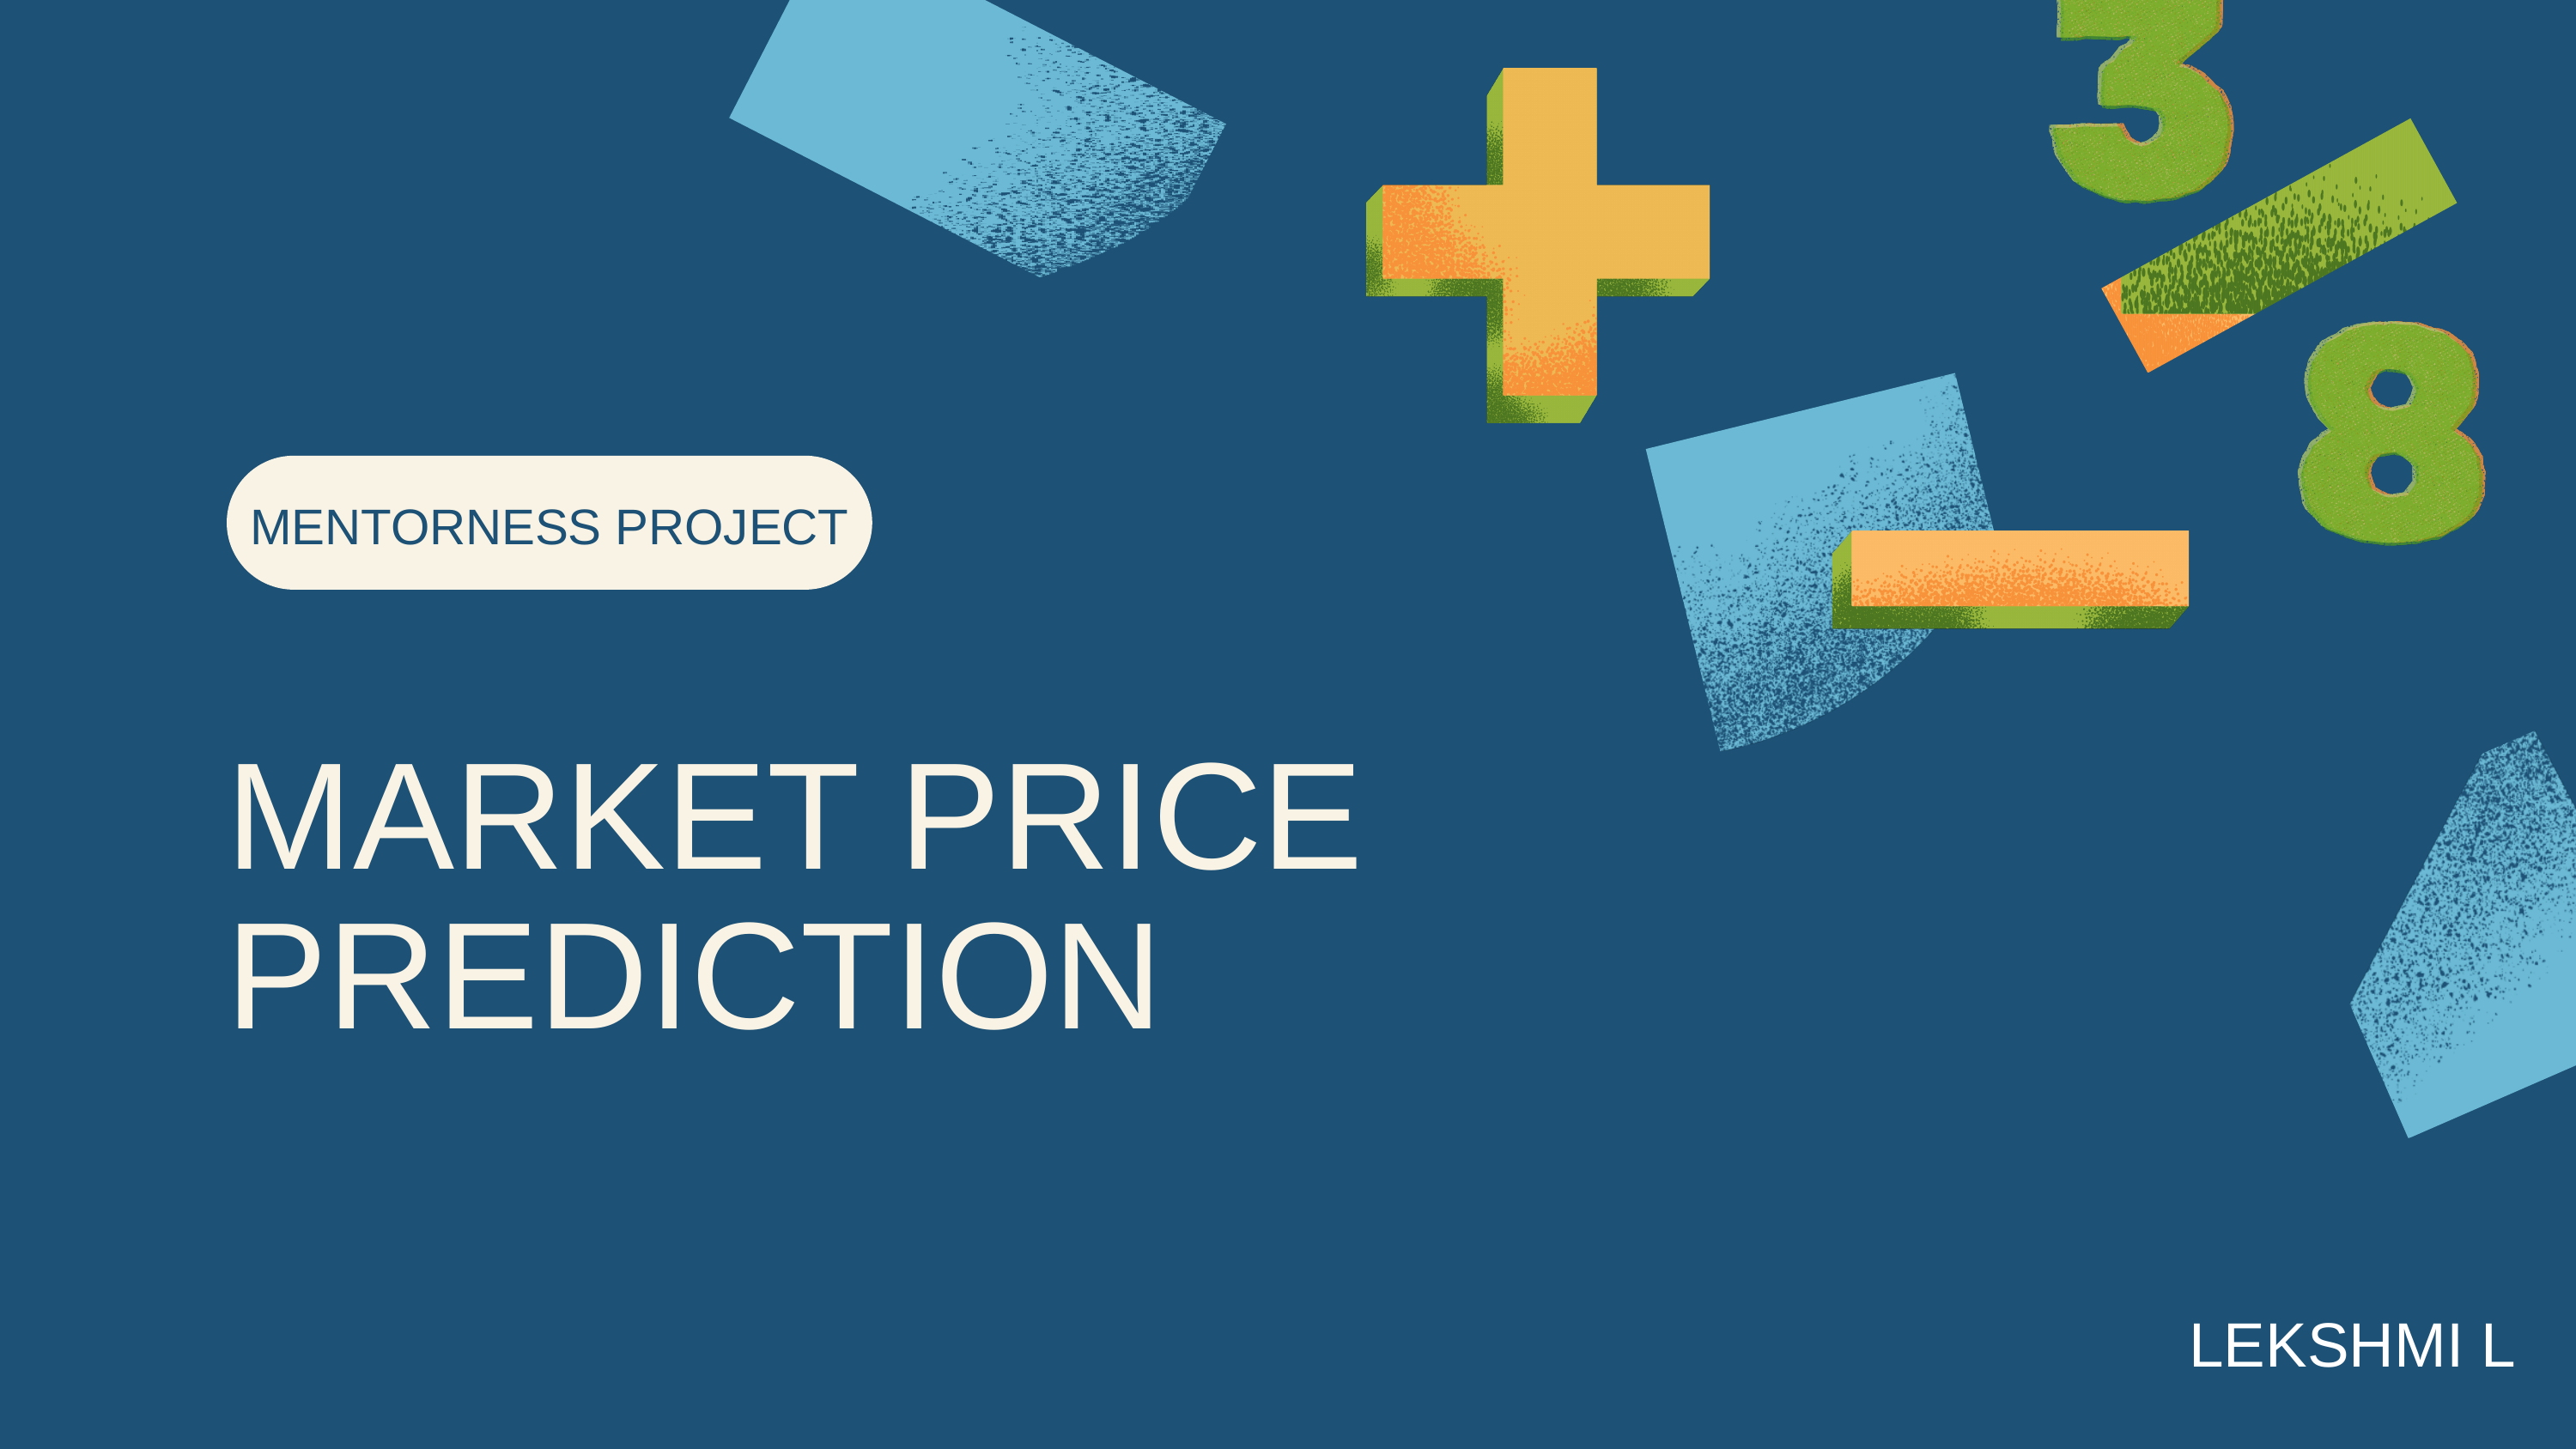

MENTORNESS PROJECT

MARKET PRICE PREDICTION

LEKSHMI L